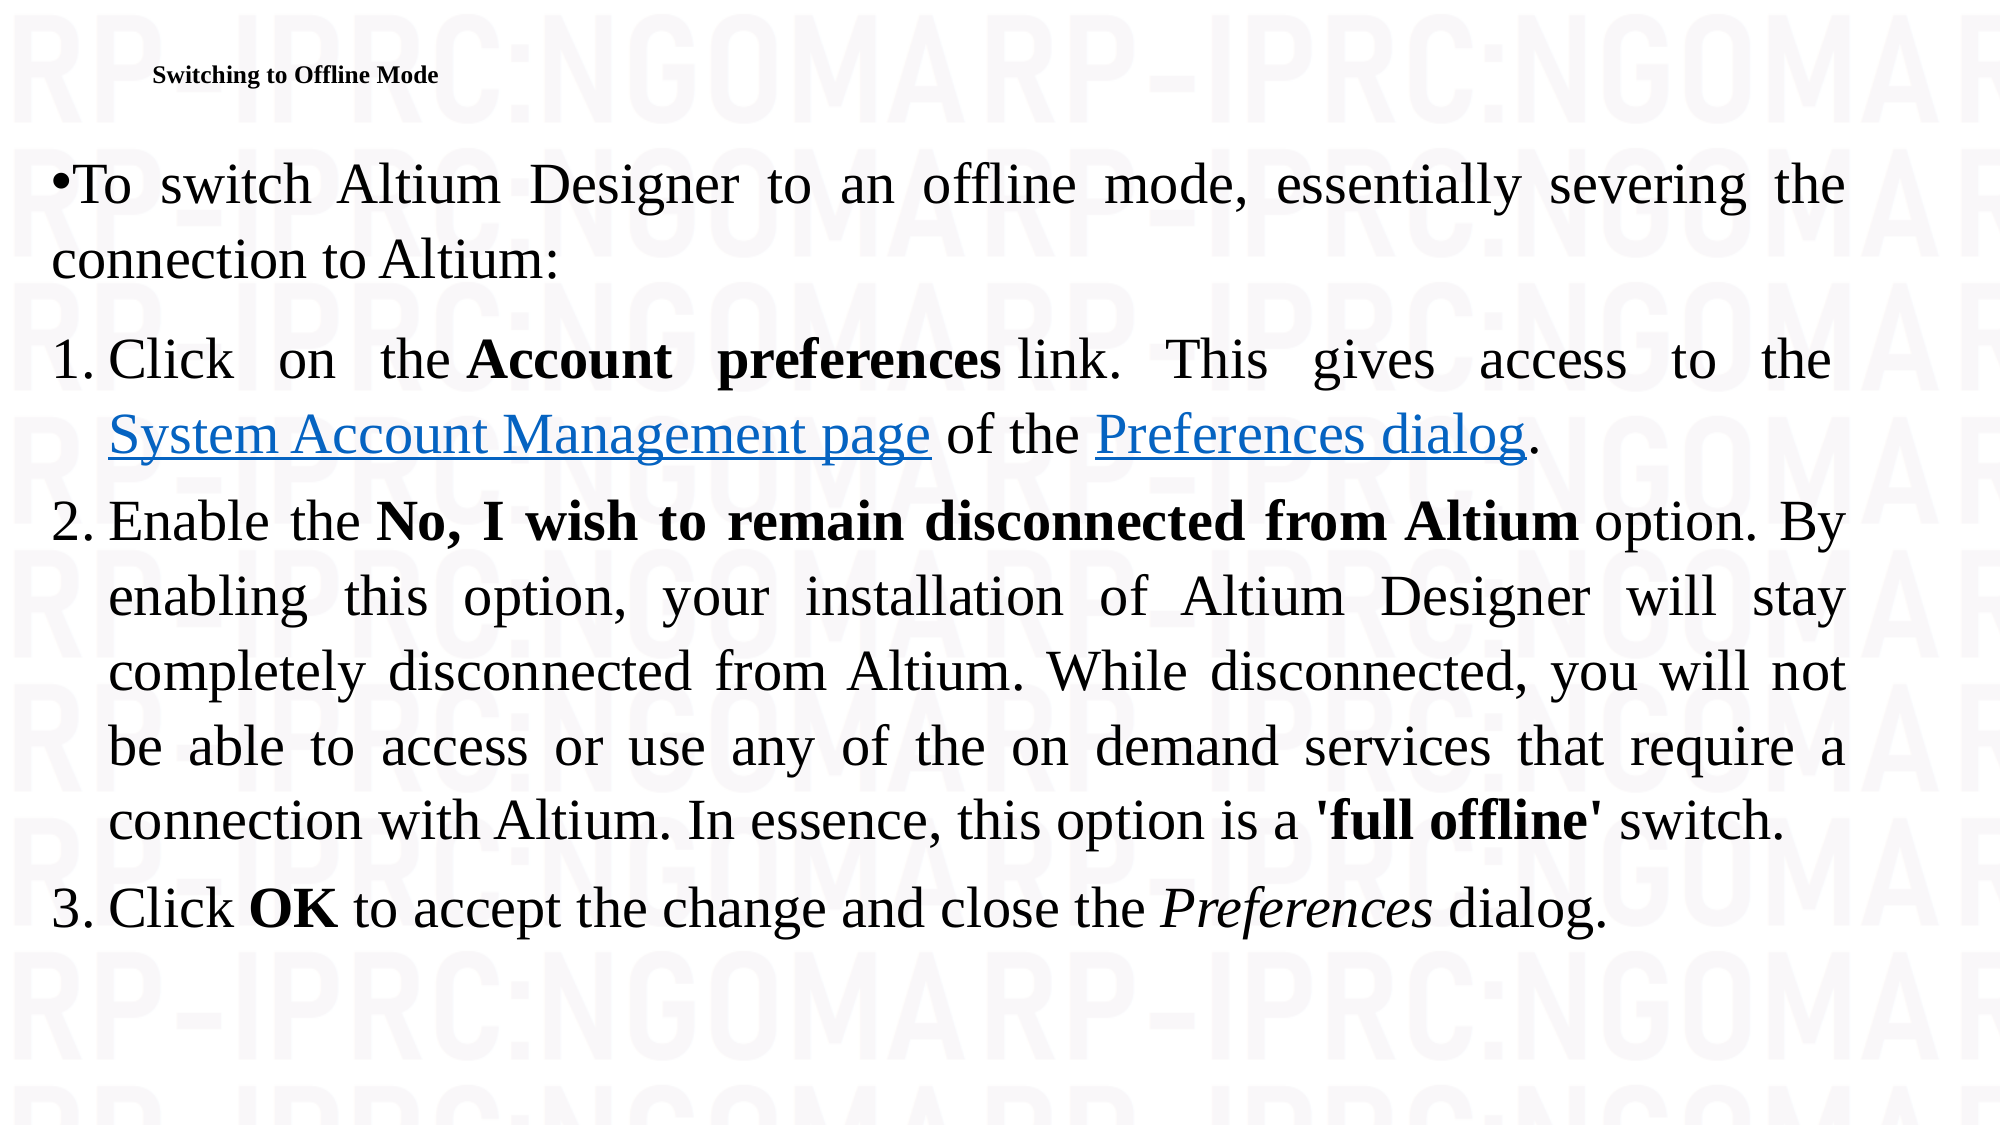

# Switching to Offline Mode
To switch Altium Designer to an offline mode, essentially severing the connection to Altium:
Click on the Account preferences link. This gives access to the System Account Management page of the Preferences dialog.
Enable the No, I wish to remain disconnected from Altium option. By enabling this option, your installation of Altium Designer will stay completely disconnected from Altium. While disconnected, you will not be able to access or use any of the on demand services that require a connection with Altium. In essence, this option is a 'full offline' switch.
Click OK to accept the change and close the Preferences dialog.